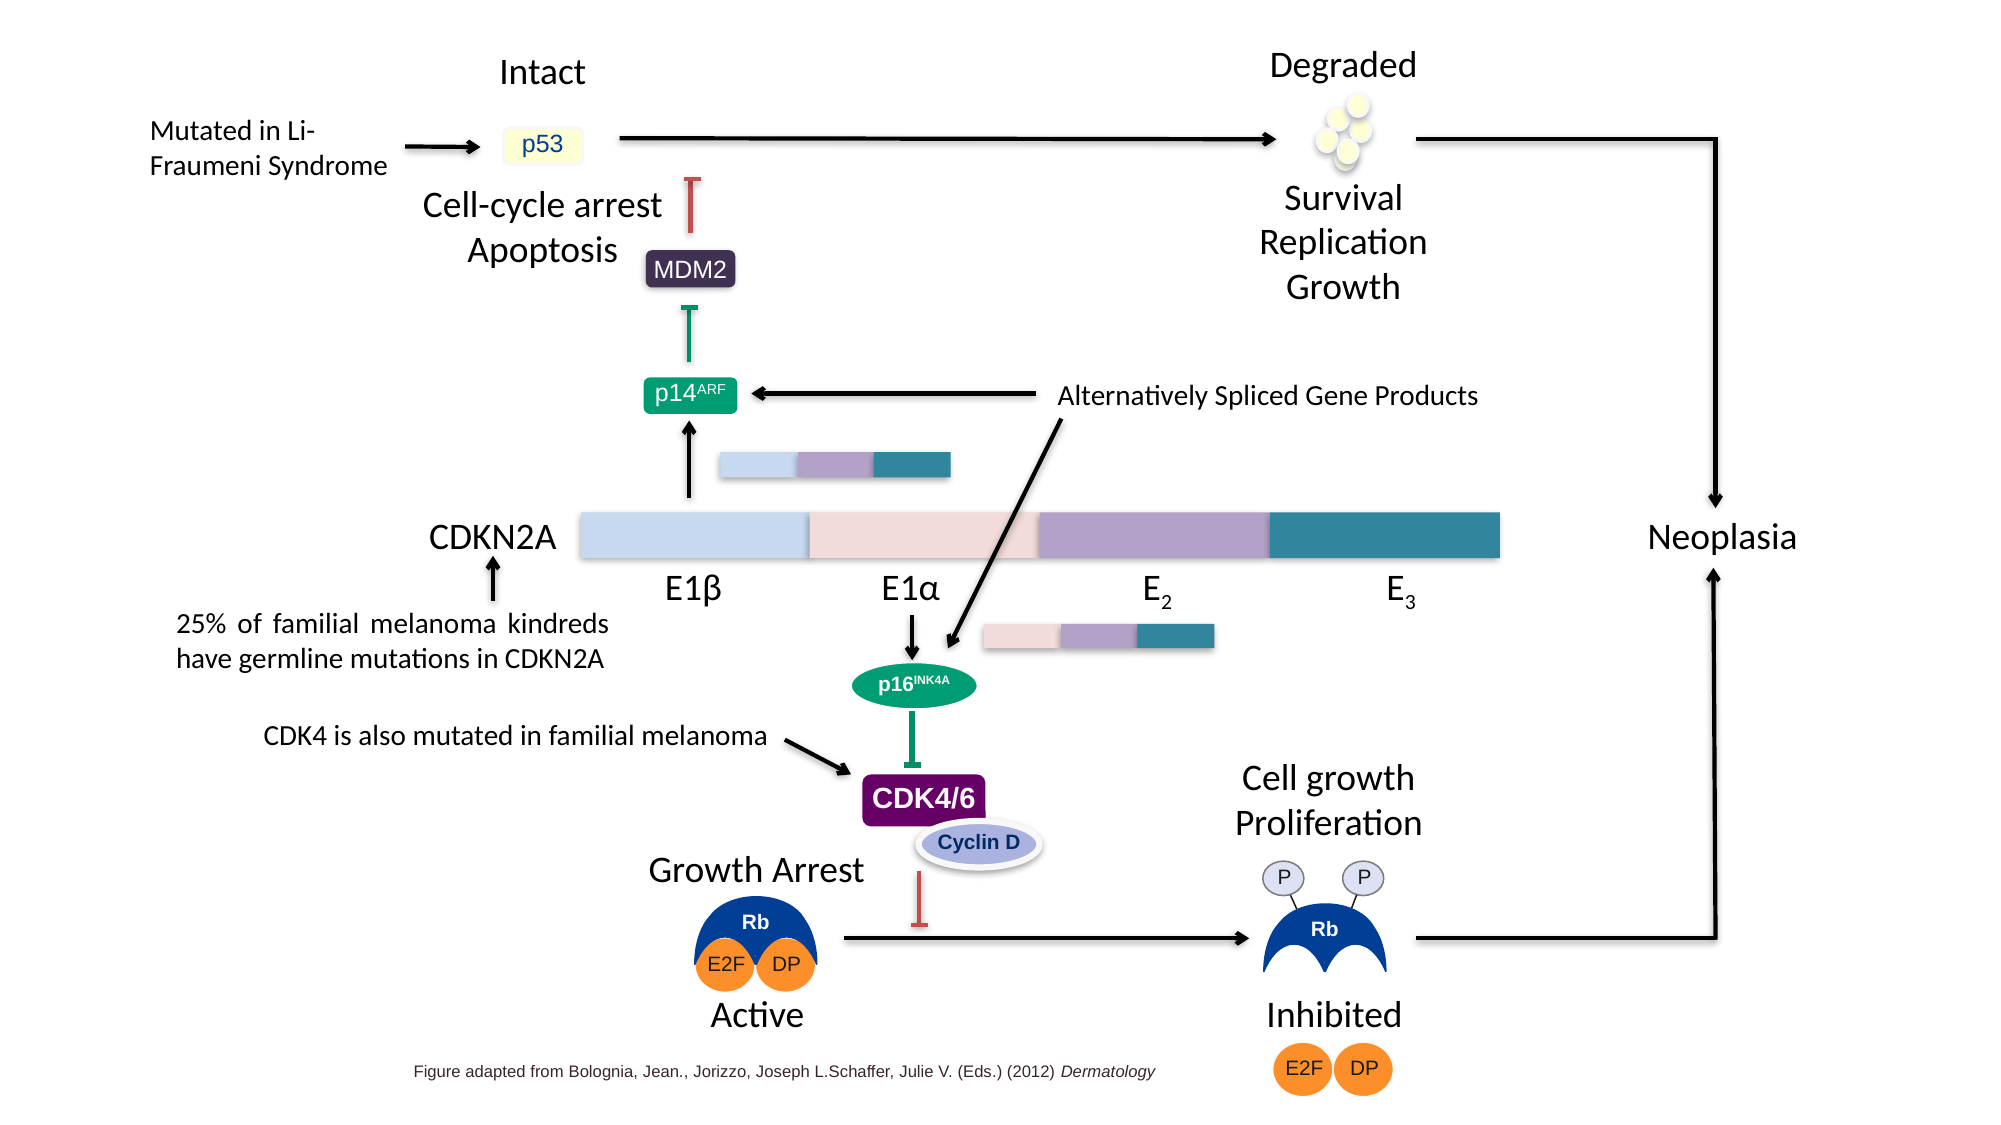

Degraded
Intact

Mutated in Li- Fraumeni Syndrome
p53
Survival
Replication
Growth
Cell-cycle arrest
Apoptosis
MDM2
Alternatively Spliced Gene Products
p14ARF

CDKN2A
Neoplasia

E1β
E1α
E2
E3
25% of familial melanoma kindreds have germline mutations in CDKN2A

p16INK4A
CDK4 is also mutated in familial melanoma
Cell growth
Proliferation
CDK4/6
Cyclin D
Growth Arrest
P

P

Rb

Rb

E2F
DP
Active
Inhibited

E2F
DP
Figure adapted from Bolognia, Jean., Jorizzo, Joseph L.Schaffer, Julie V. (Eds.) (2012) Dermatology